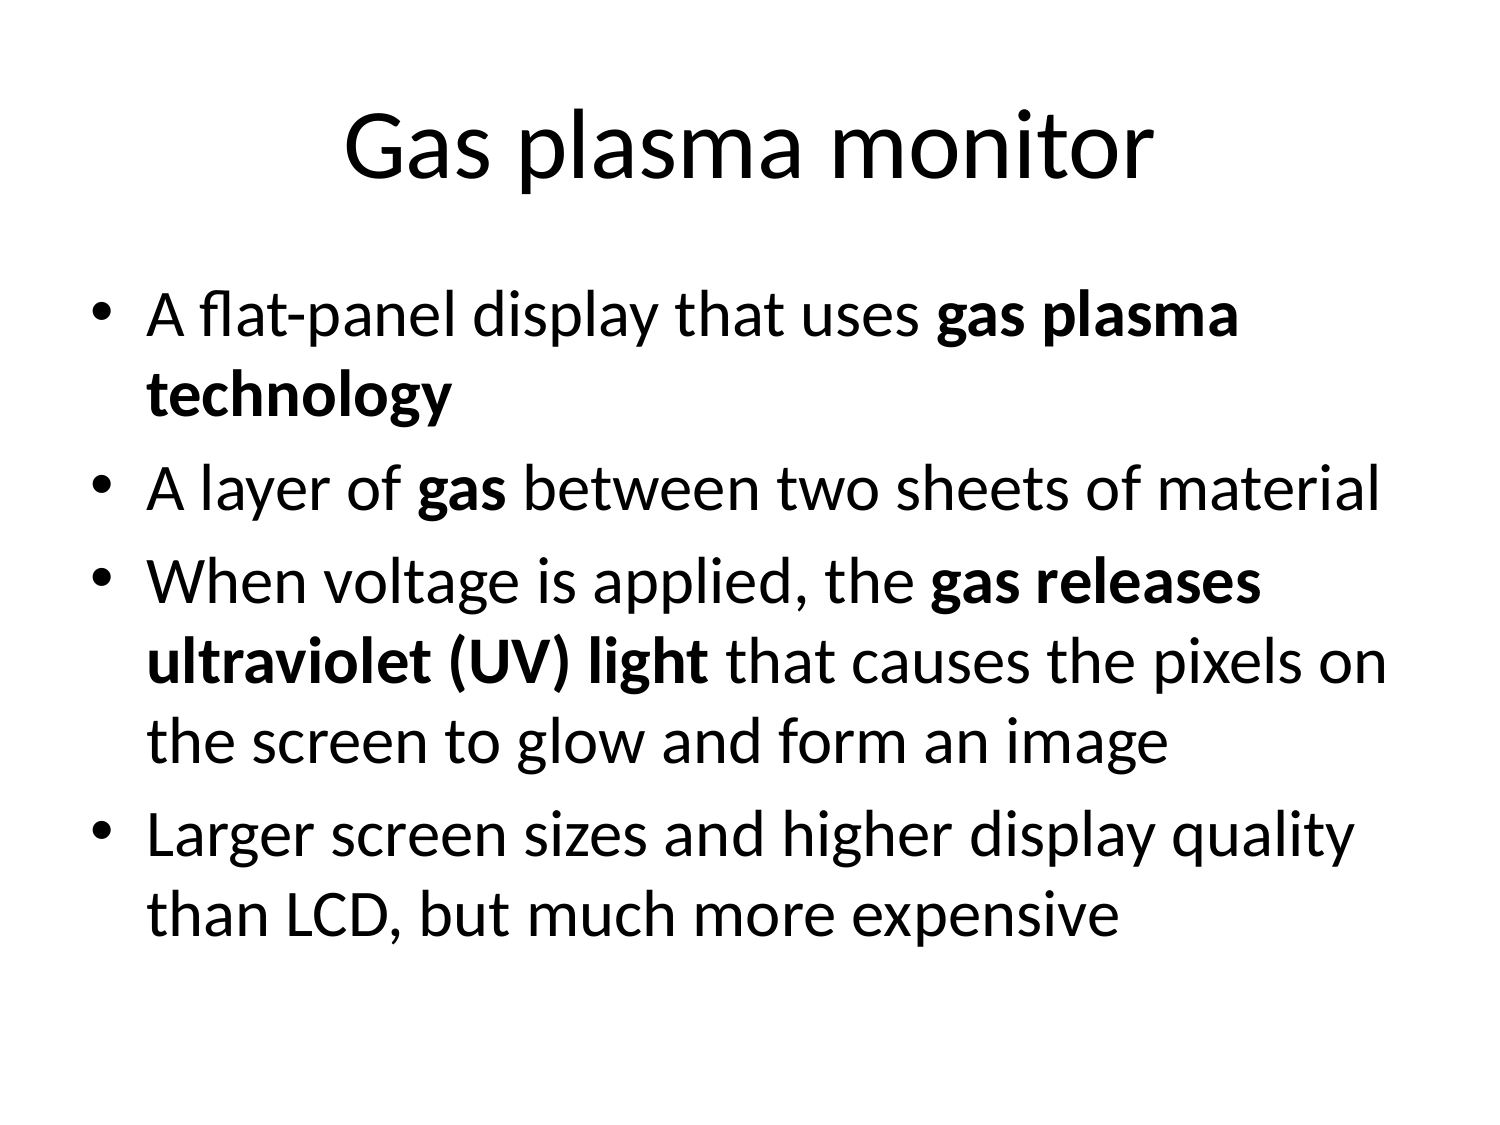

# Gas plasma monitor
A flat-panel display that uses gas plasma technology
A layer of gas between two sheets of material
When voltage is applied, the gas releases ultraviolet (UV) light that causes the pixels on the screen to glow and form an image
Larger screen sizes and higher display quality than LCD, but much more expensive